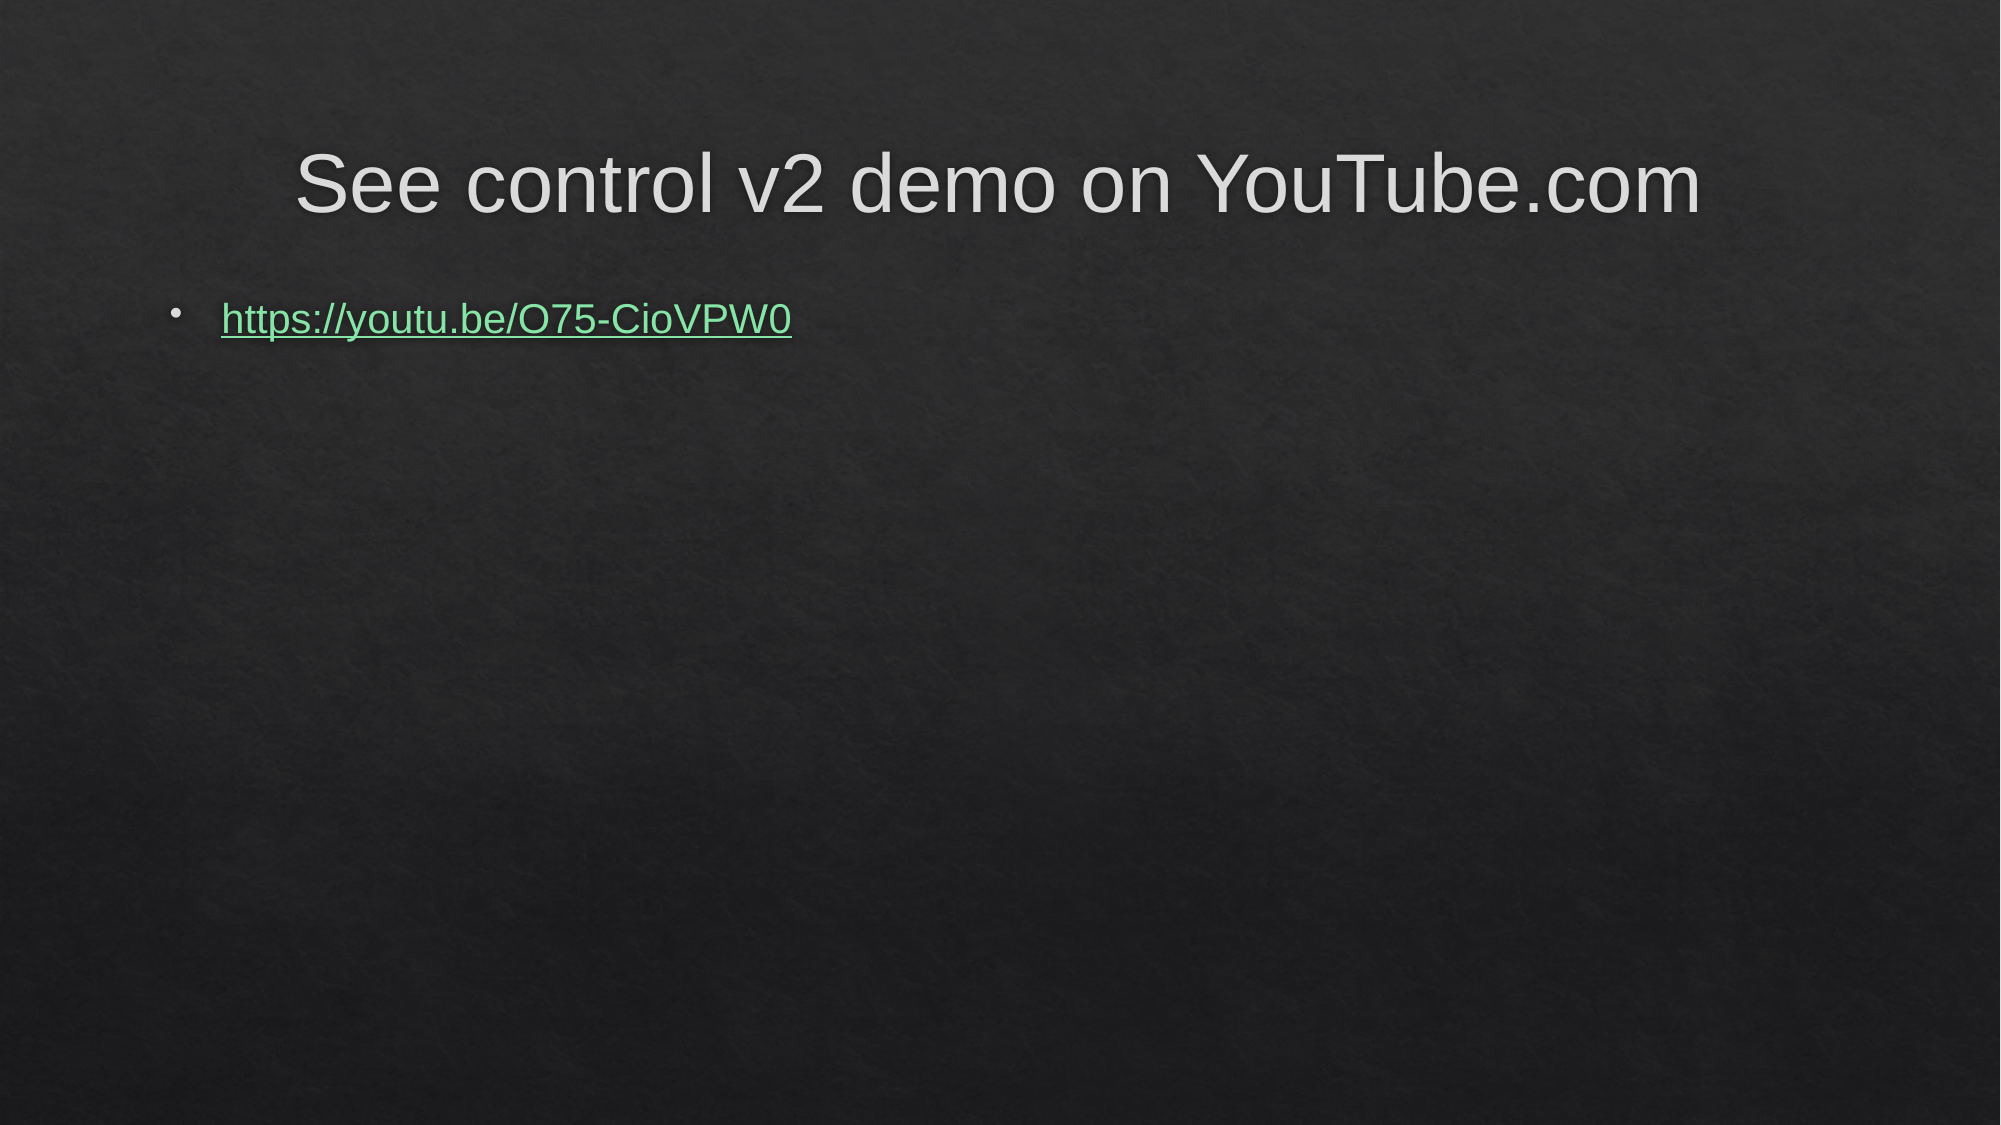

# See control v2 demo on YouTube.com
https://youtu.be/O75-CioVPW0